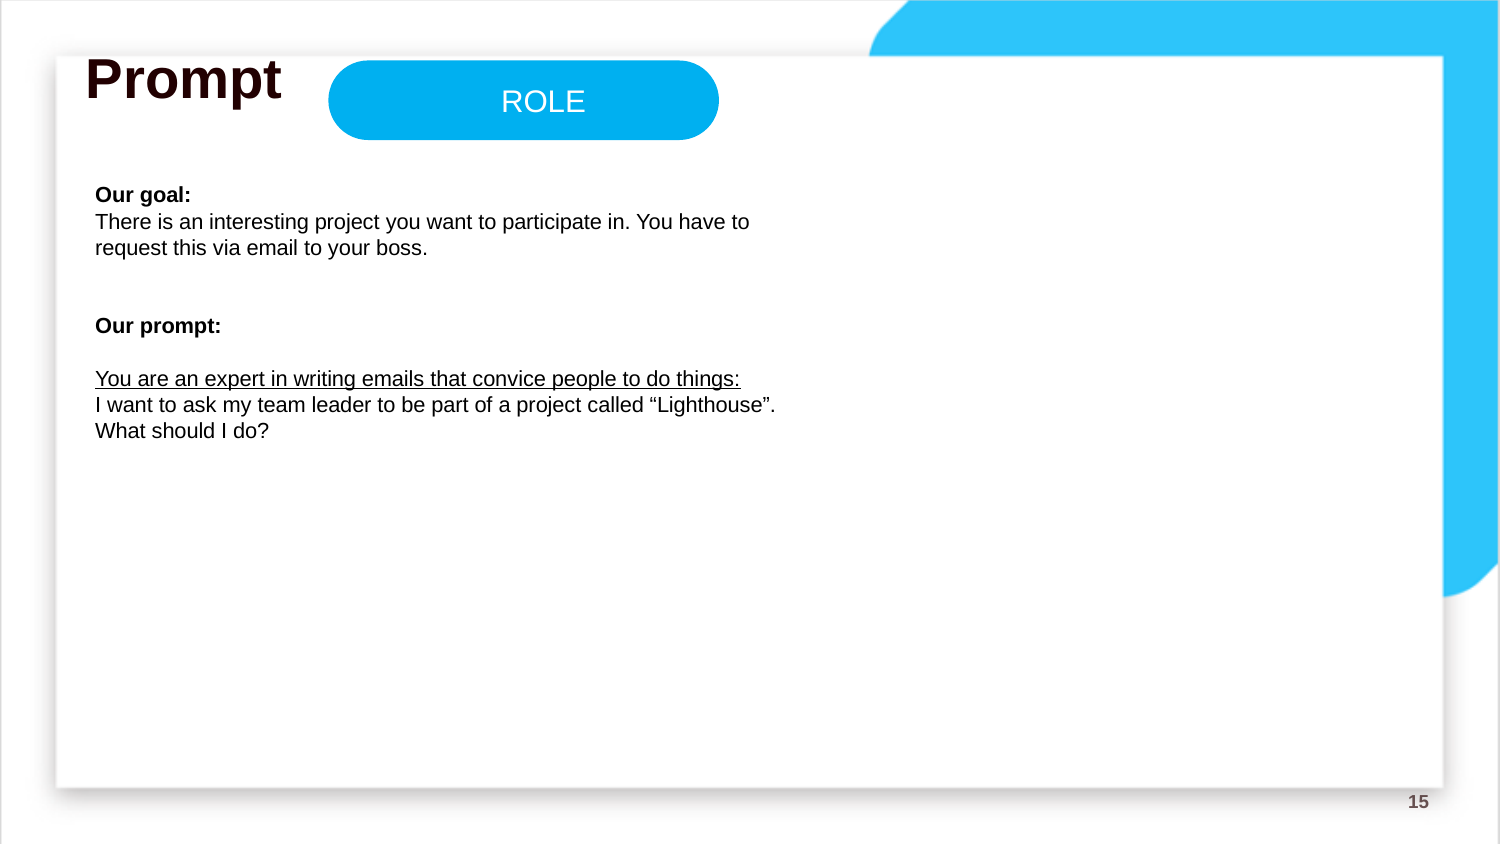

# Prompt
ROLE
Our goal:
There is an interesting project you want to participate in. You have to request this via email to your boss.

Our prompt:

You are an expert in writing emails that convice people to do things:
I want to ask my team leader to be part of a project called “Lighthouse”. What should I do?